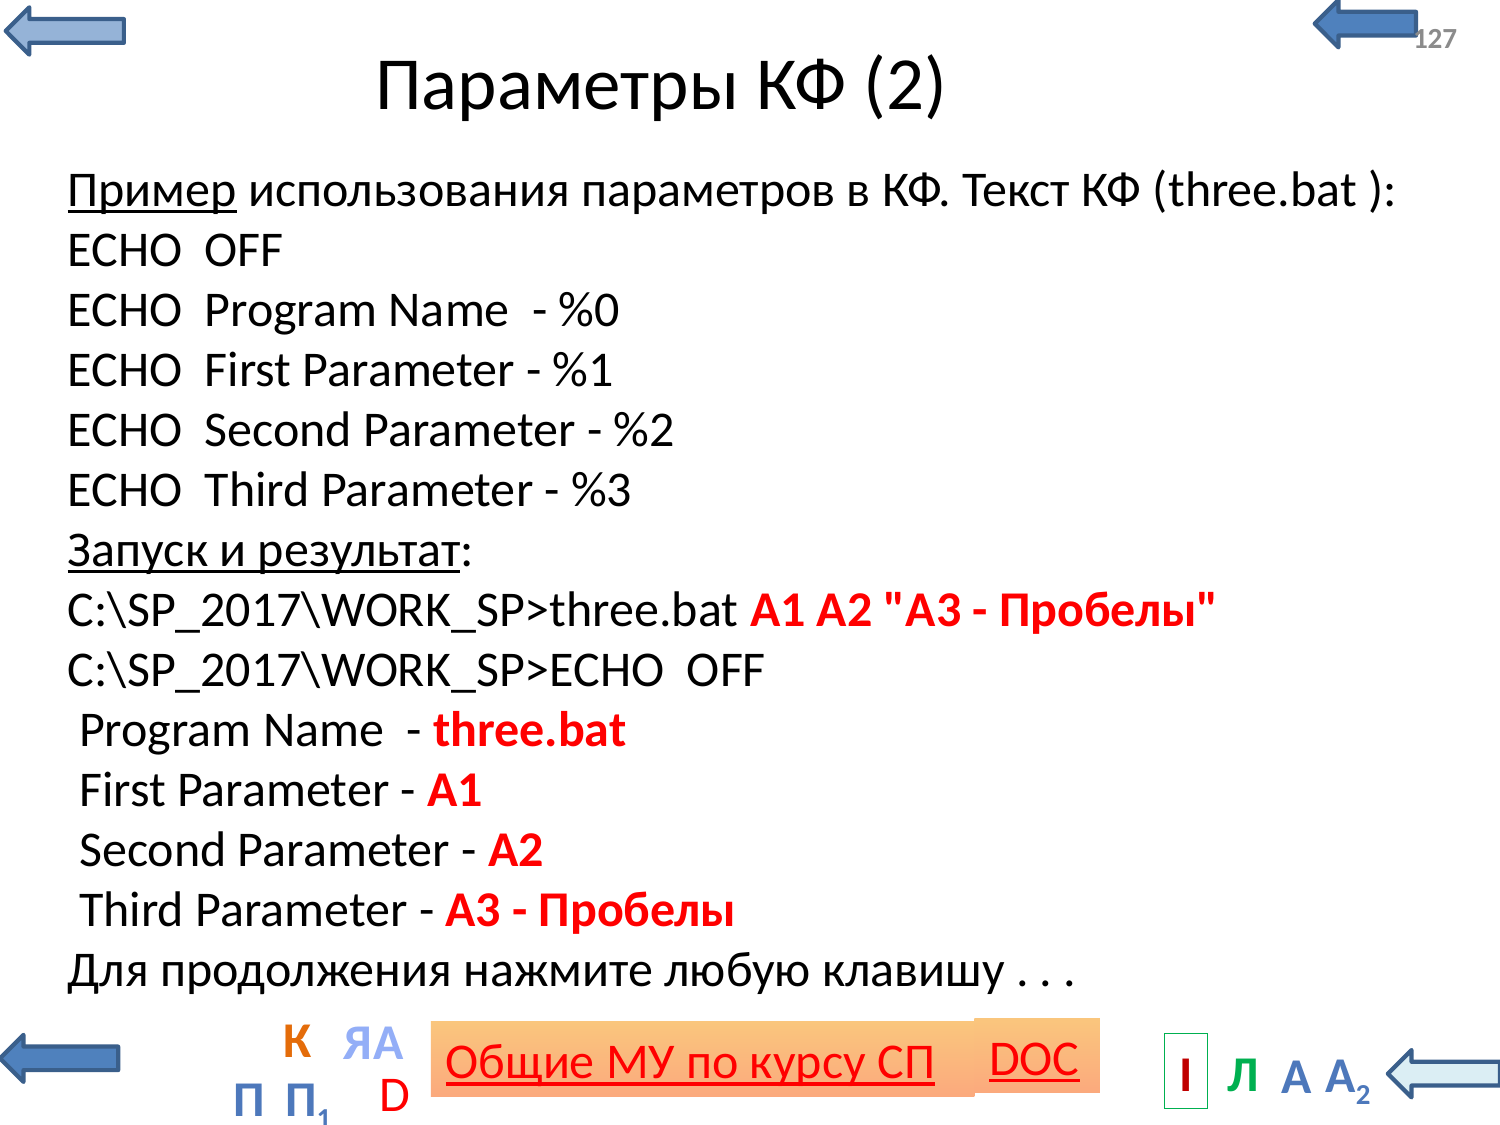

127
# Параметры КФ (2)
Пример использования параметров в КФ. Текст КФ (three.bat ):
ECHO  OFF
ECHO  Program Name  - %0
ECHO  First Parameter - %1
ECHO  Second Parameter - %2
ECHO  Third Parameter - %3
Запуск и результат:
C:\SP_2017\WORK_SP>three.bat A1 A2 "A3 - Пробелы"
C:\SP_2017\WORK_SP>ECHO  OFF
 Program Name  - three.bat
 First Parameter - A1
 Second Parameter - A2
 Third Parameter - A3 - Пробелы
Для продолжения нажмите любую клавишу . . .